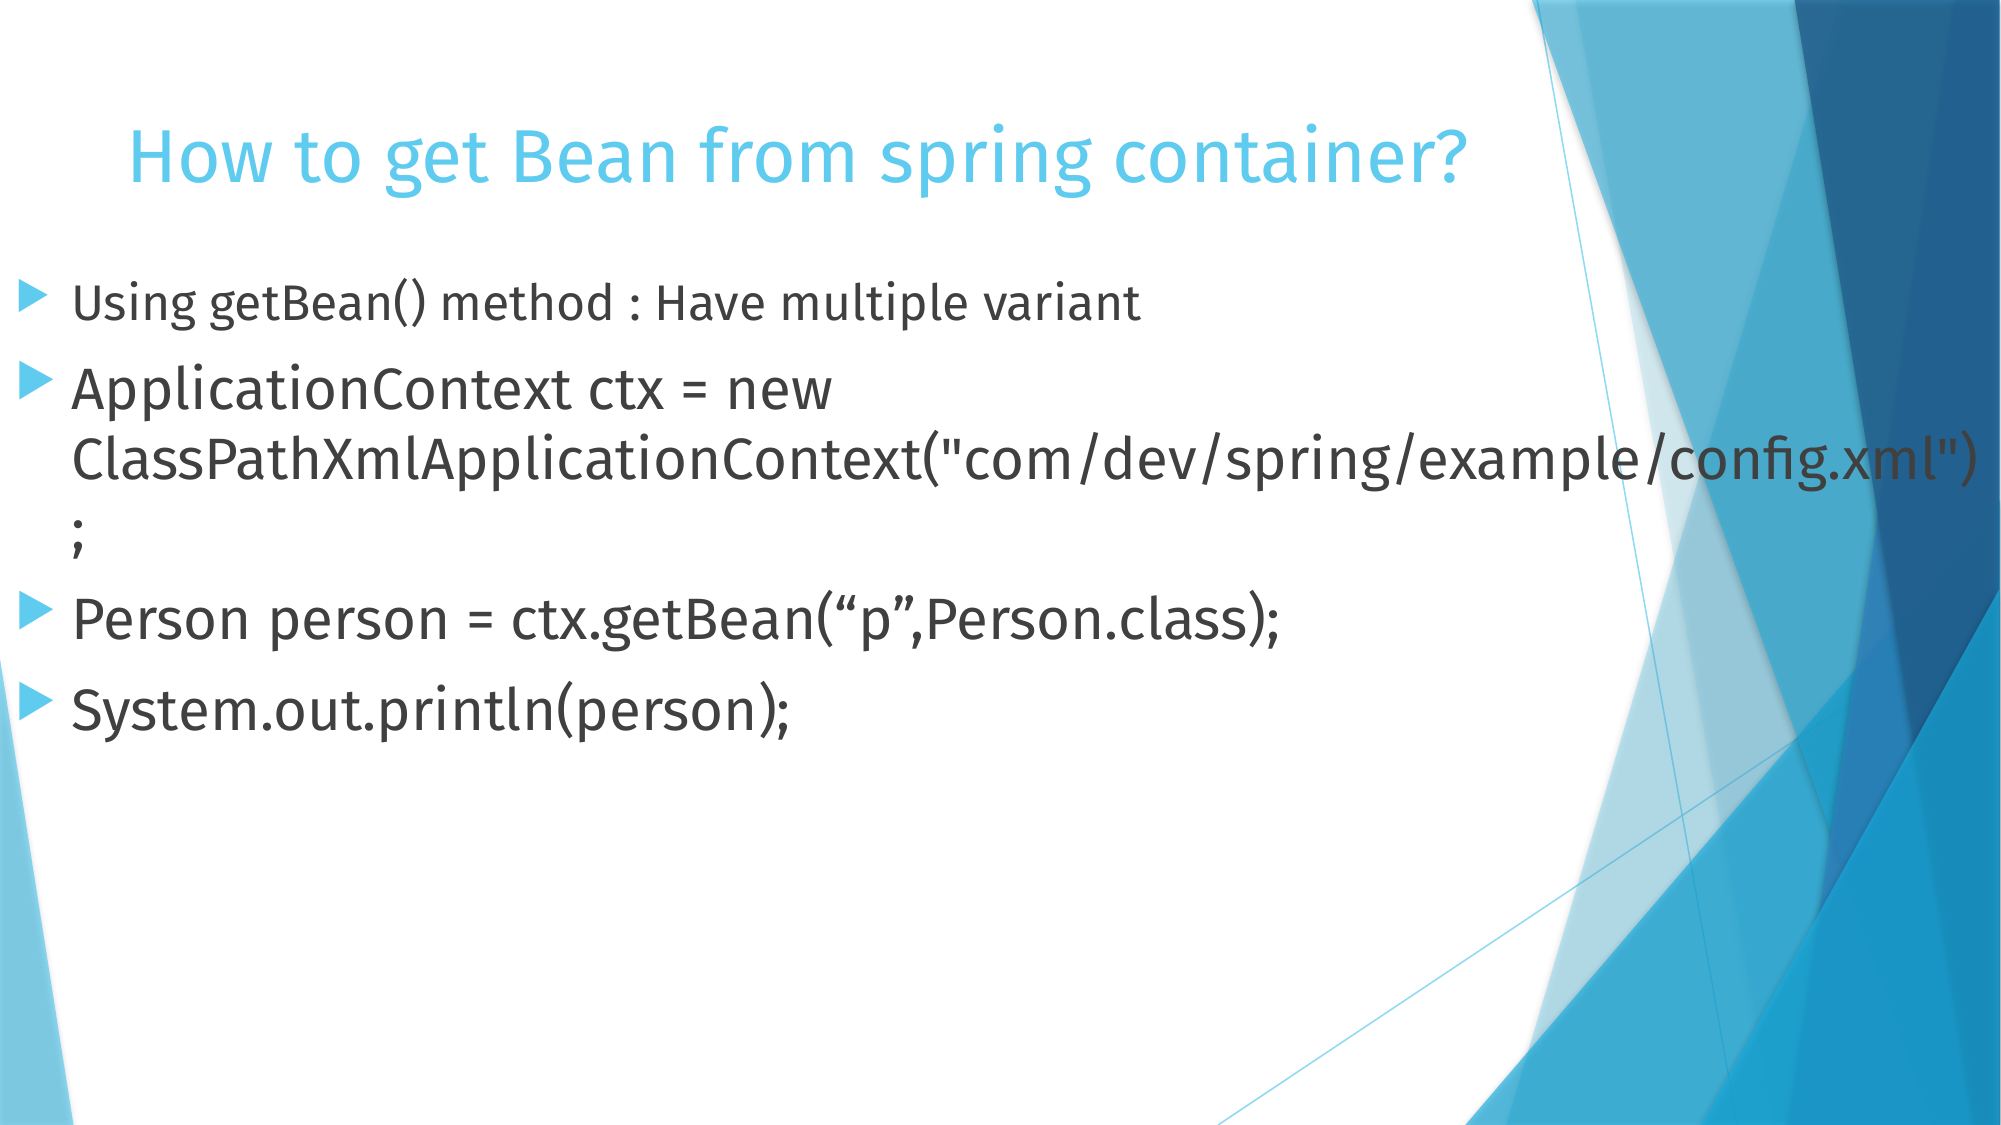

# How to get Bean from spring container?
Using getBean() method : Have multiple variant
ApplicationContext ctx = new ClassPathXmlApplicationContext("com/dev/spring/example/config.xml");
Person person = ctx.getBean(“p”,Person.class);
System.out.println(person);